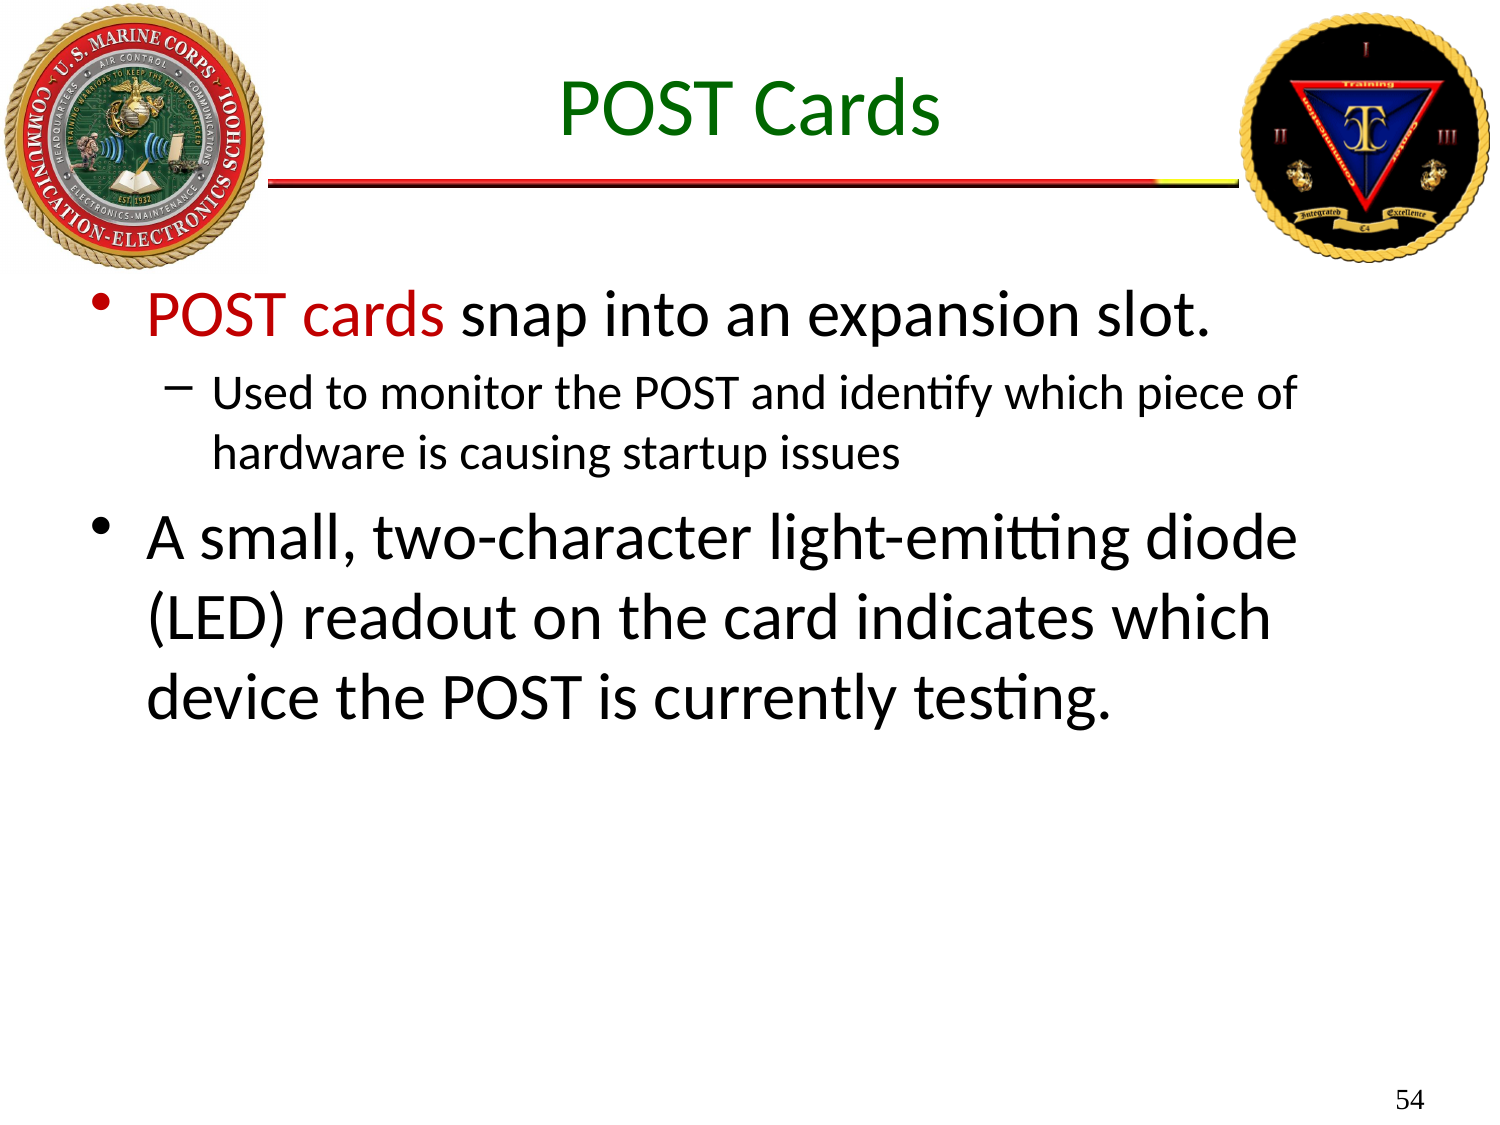

# POST Cards
POST cards snap into an expansion slot.
Used to monitor the POST and identify which piece of hardware is causing startup issues
A small, two-character light-emitting diode (LED) readout on the card indicates which device the POST is currently testing.